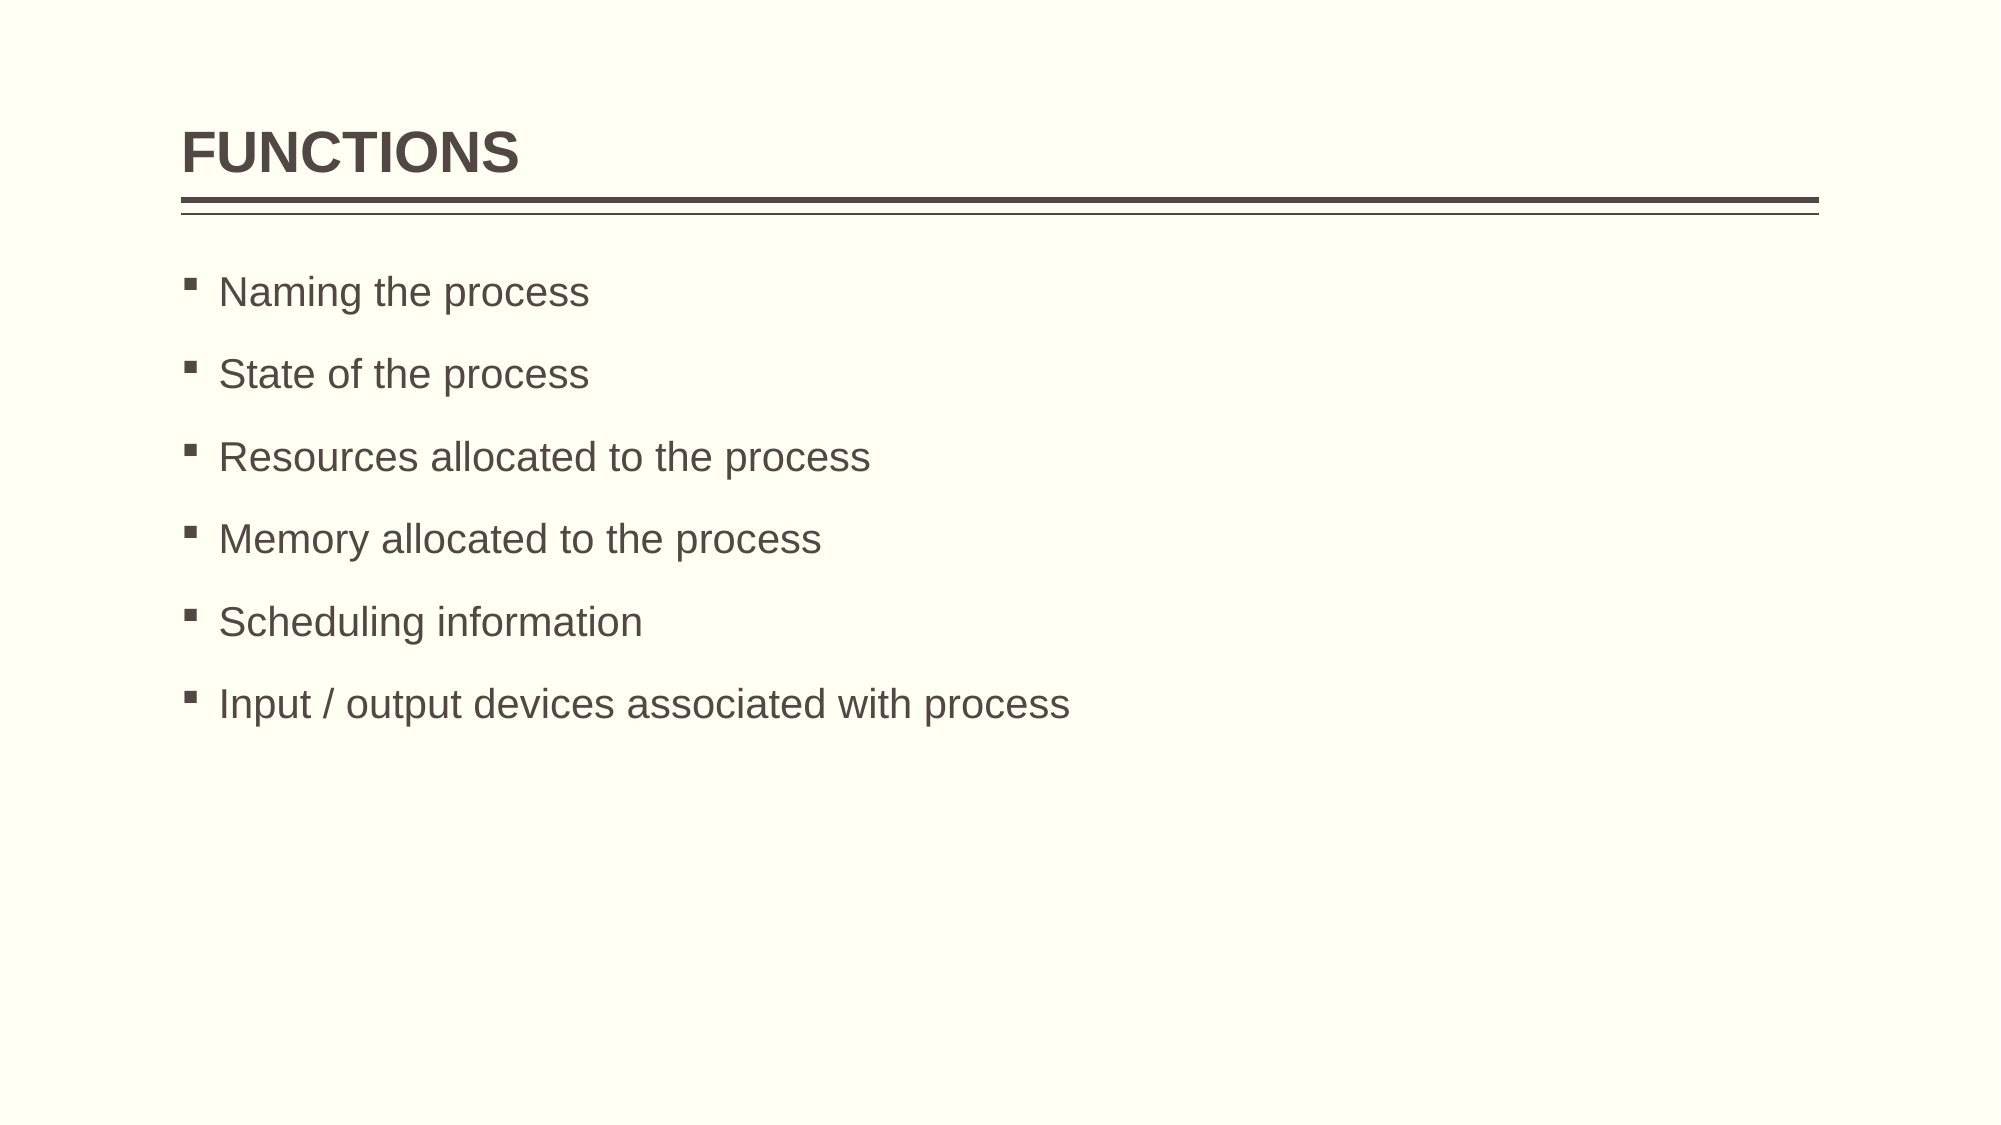

# FUNCTIONS
Naming the process
State of the process
Resources allocated to the process
Memory allocated to the process
Scheduling information
Input / output devices associated with process